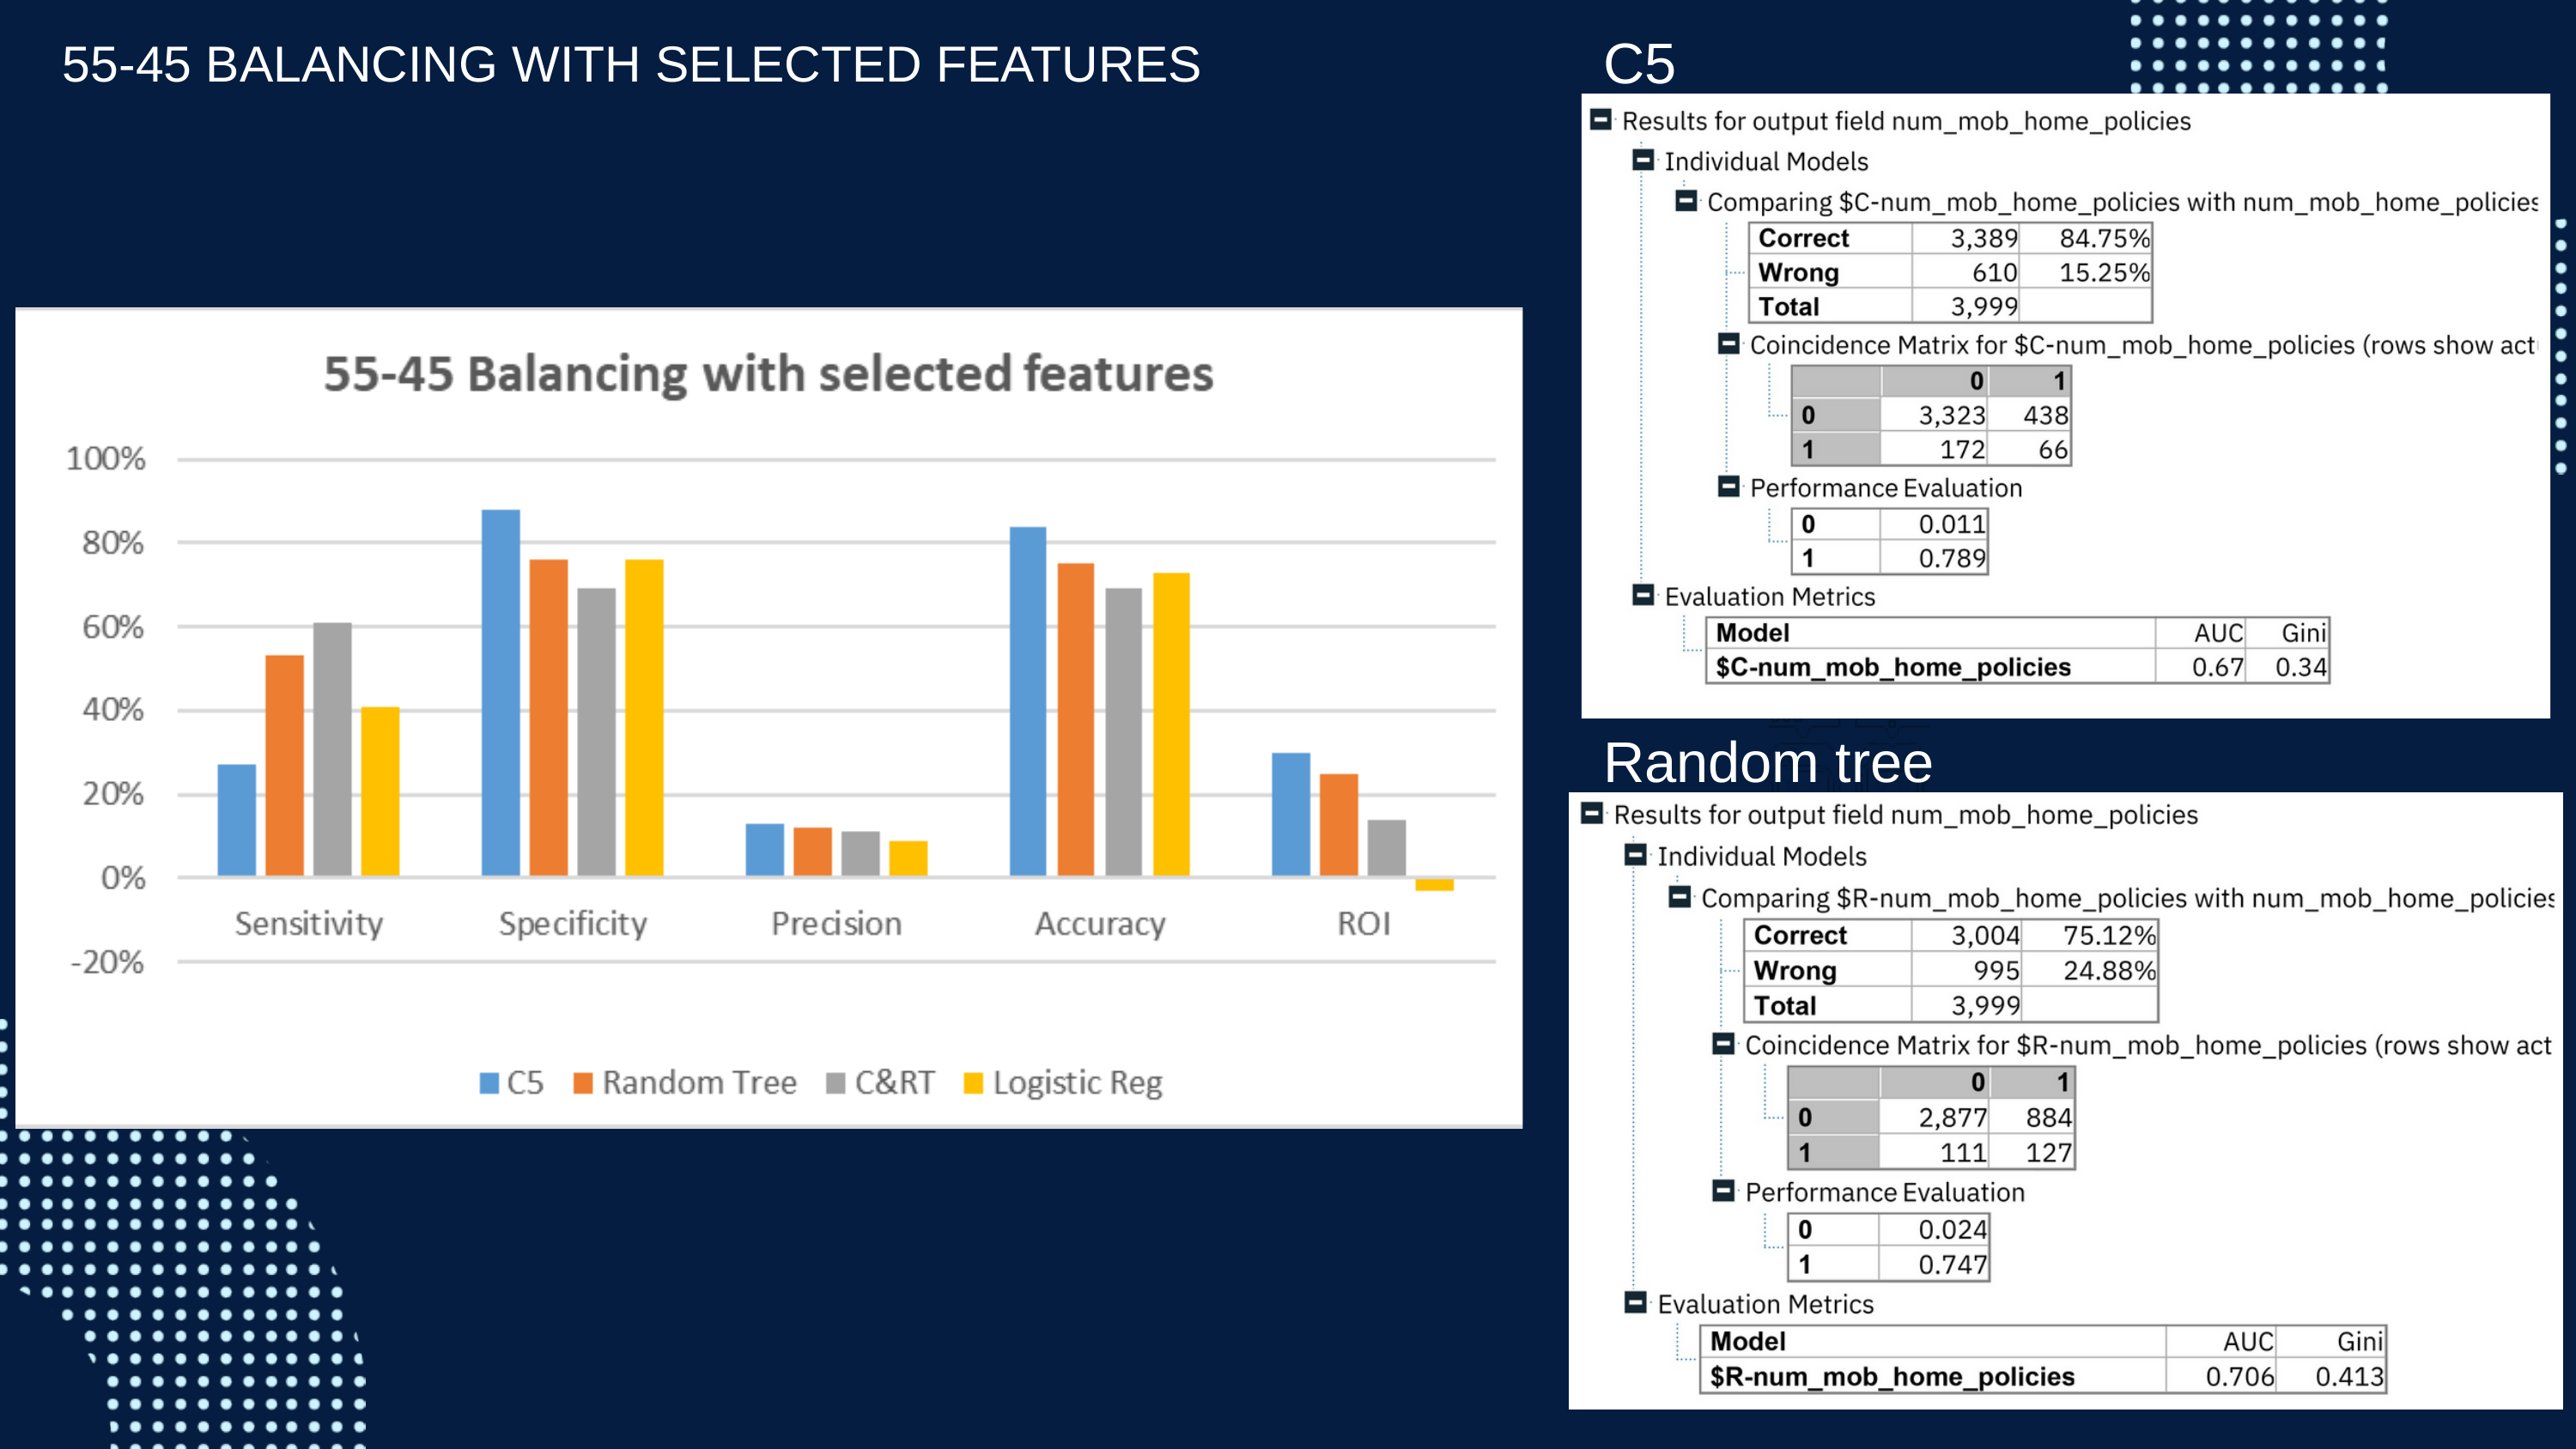

C5
55-45 BALANCING WITH SELECTED FEATURES

Random tree